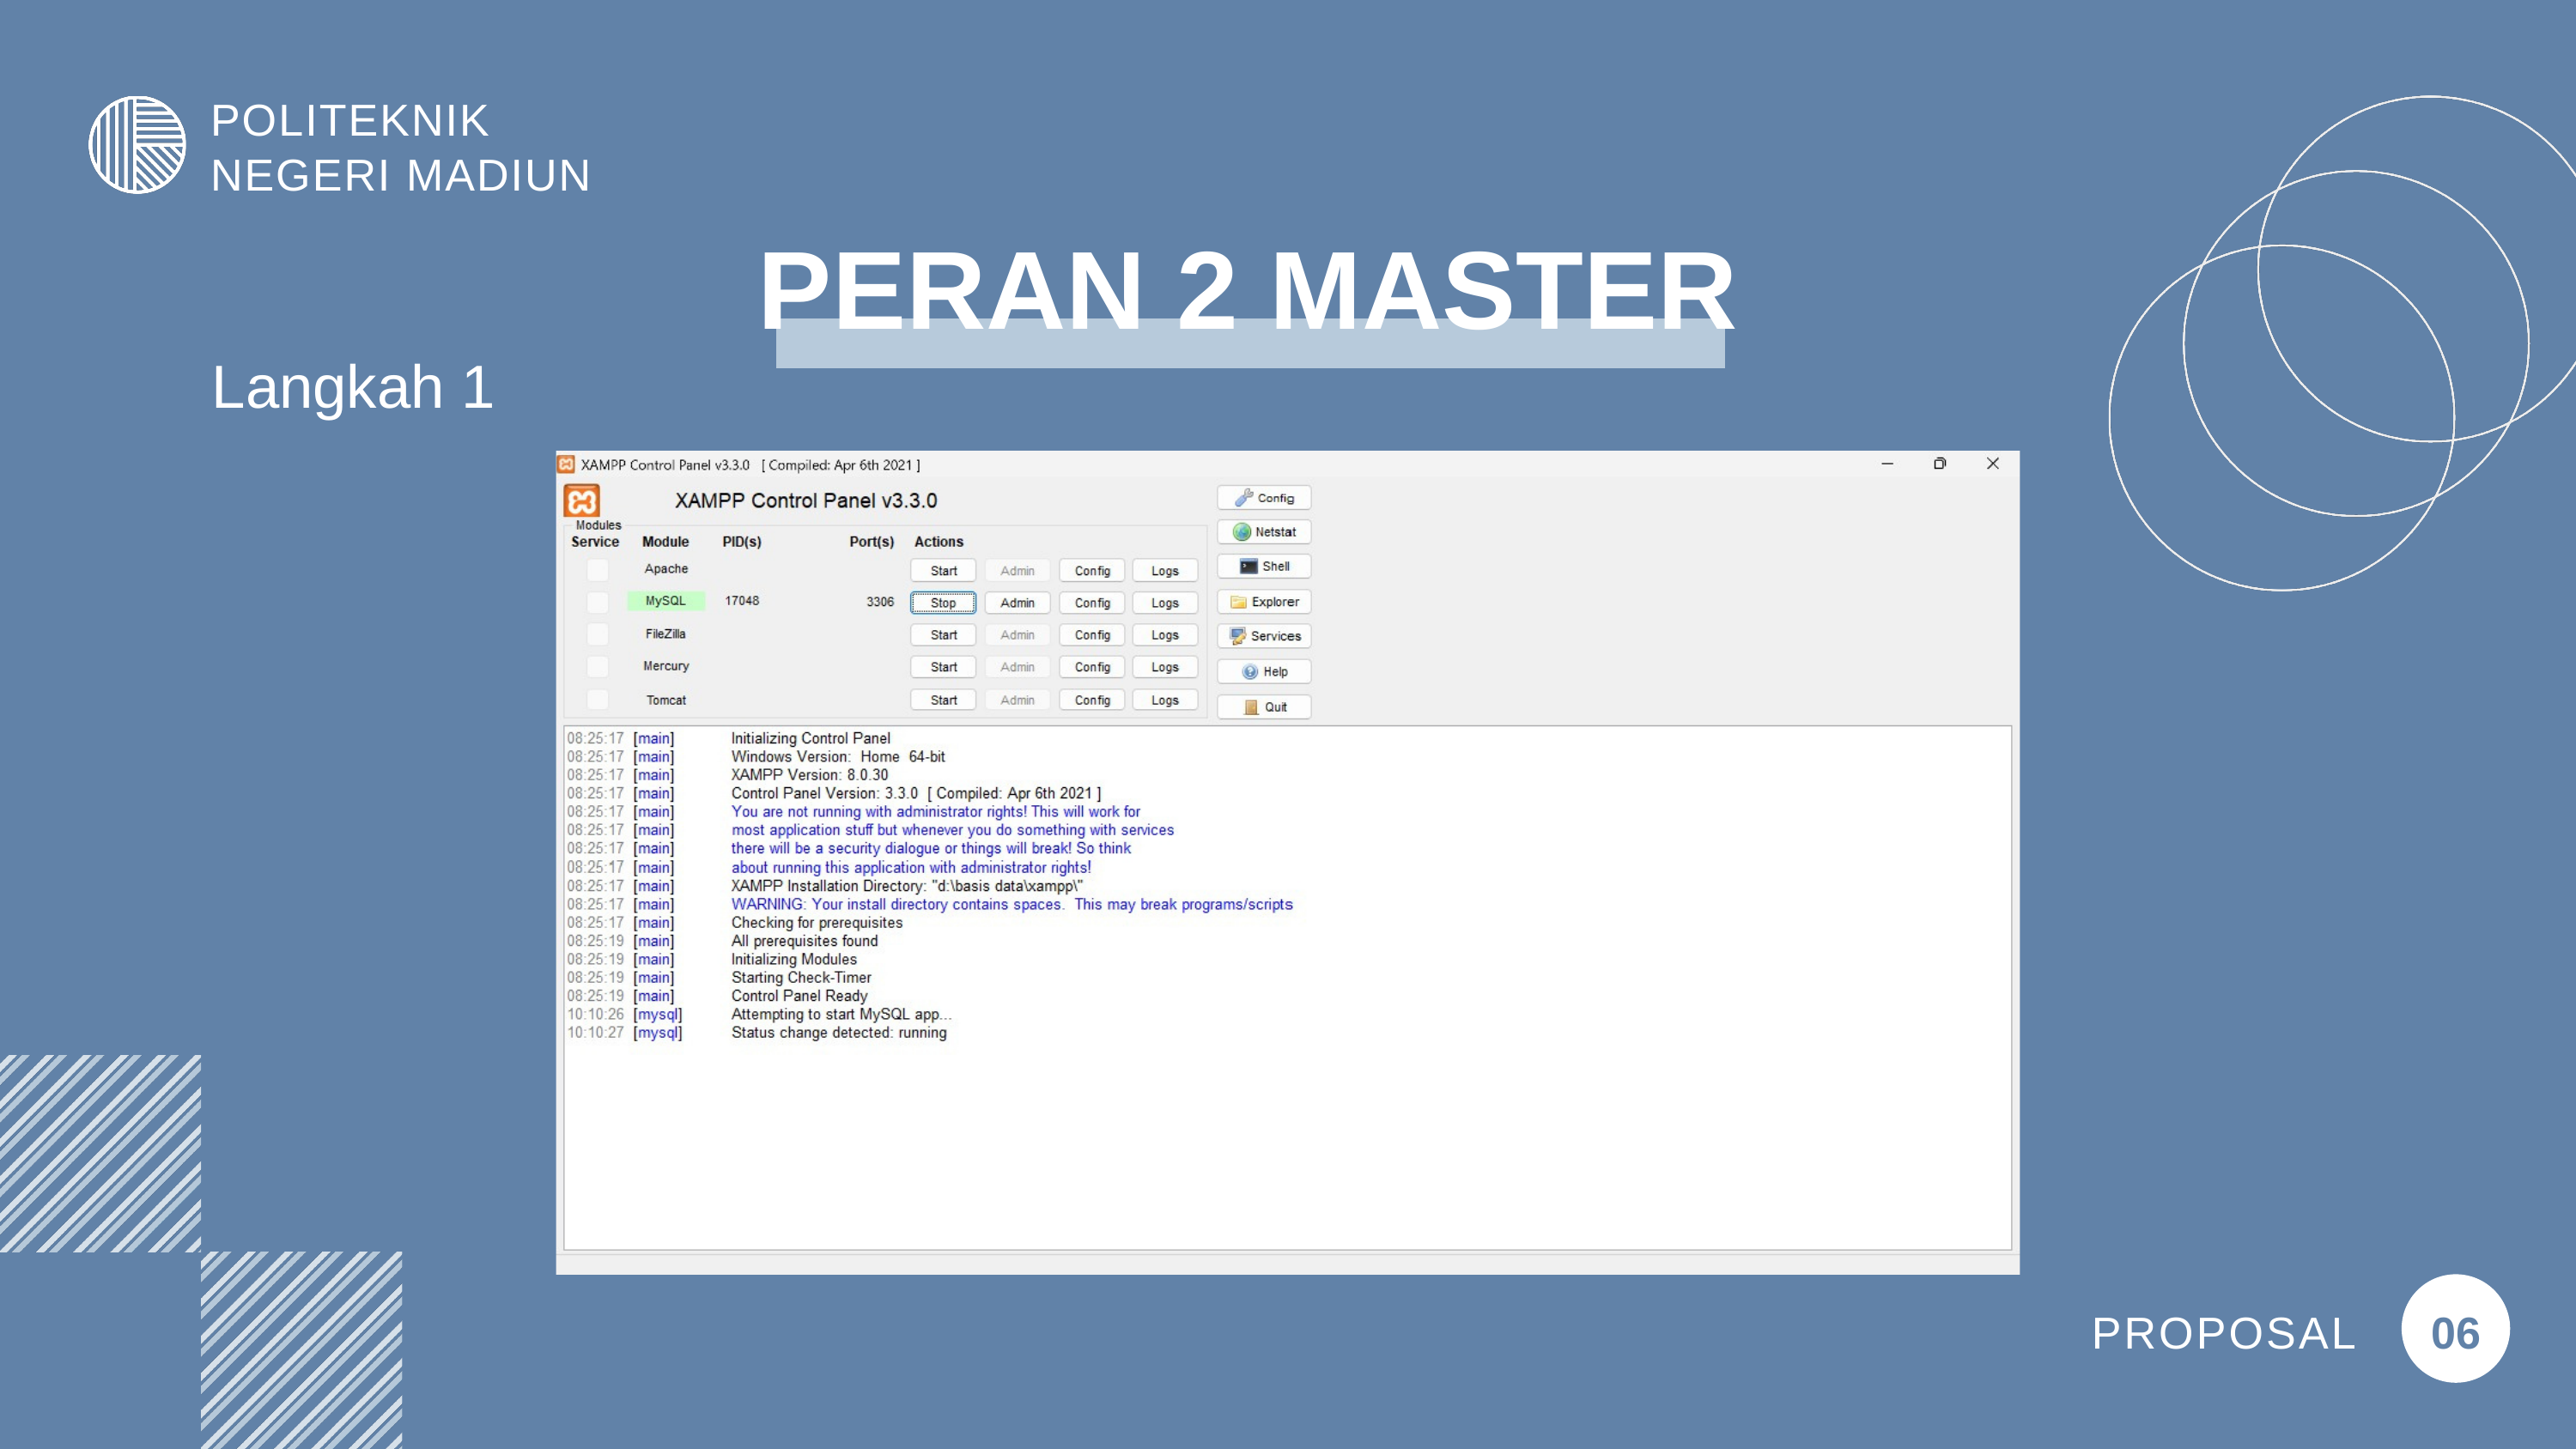

POLITEKNIK NEGERI MADIUN

PERAN 2 MASTER

Langkah 1

PROPOSAL
06